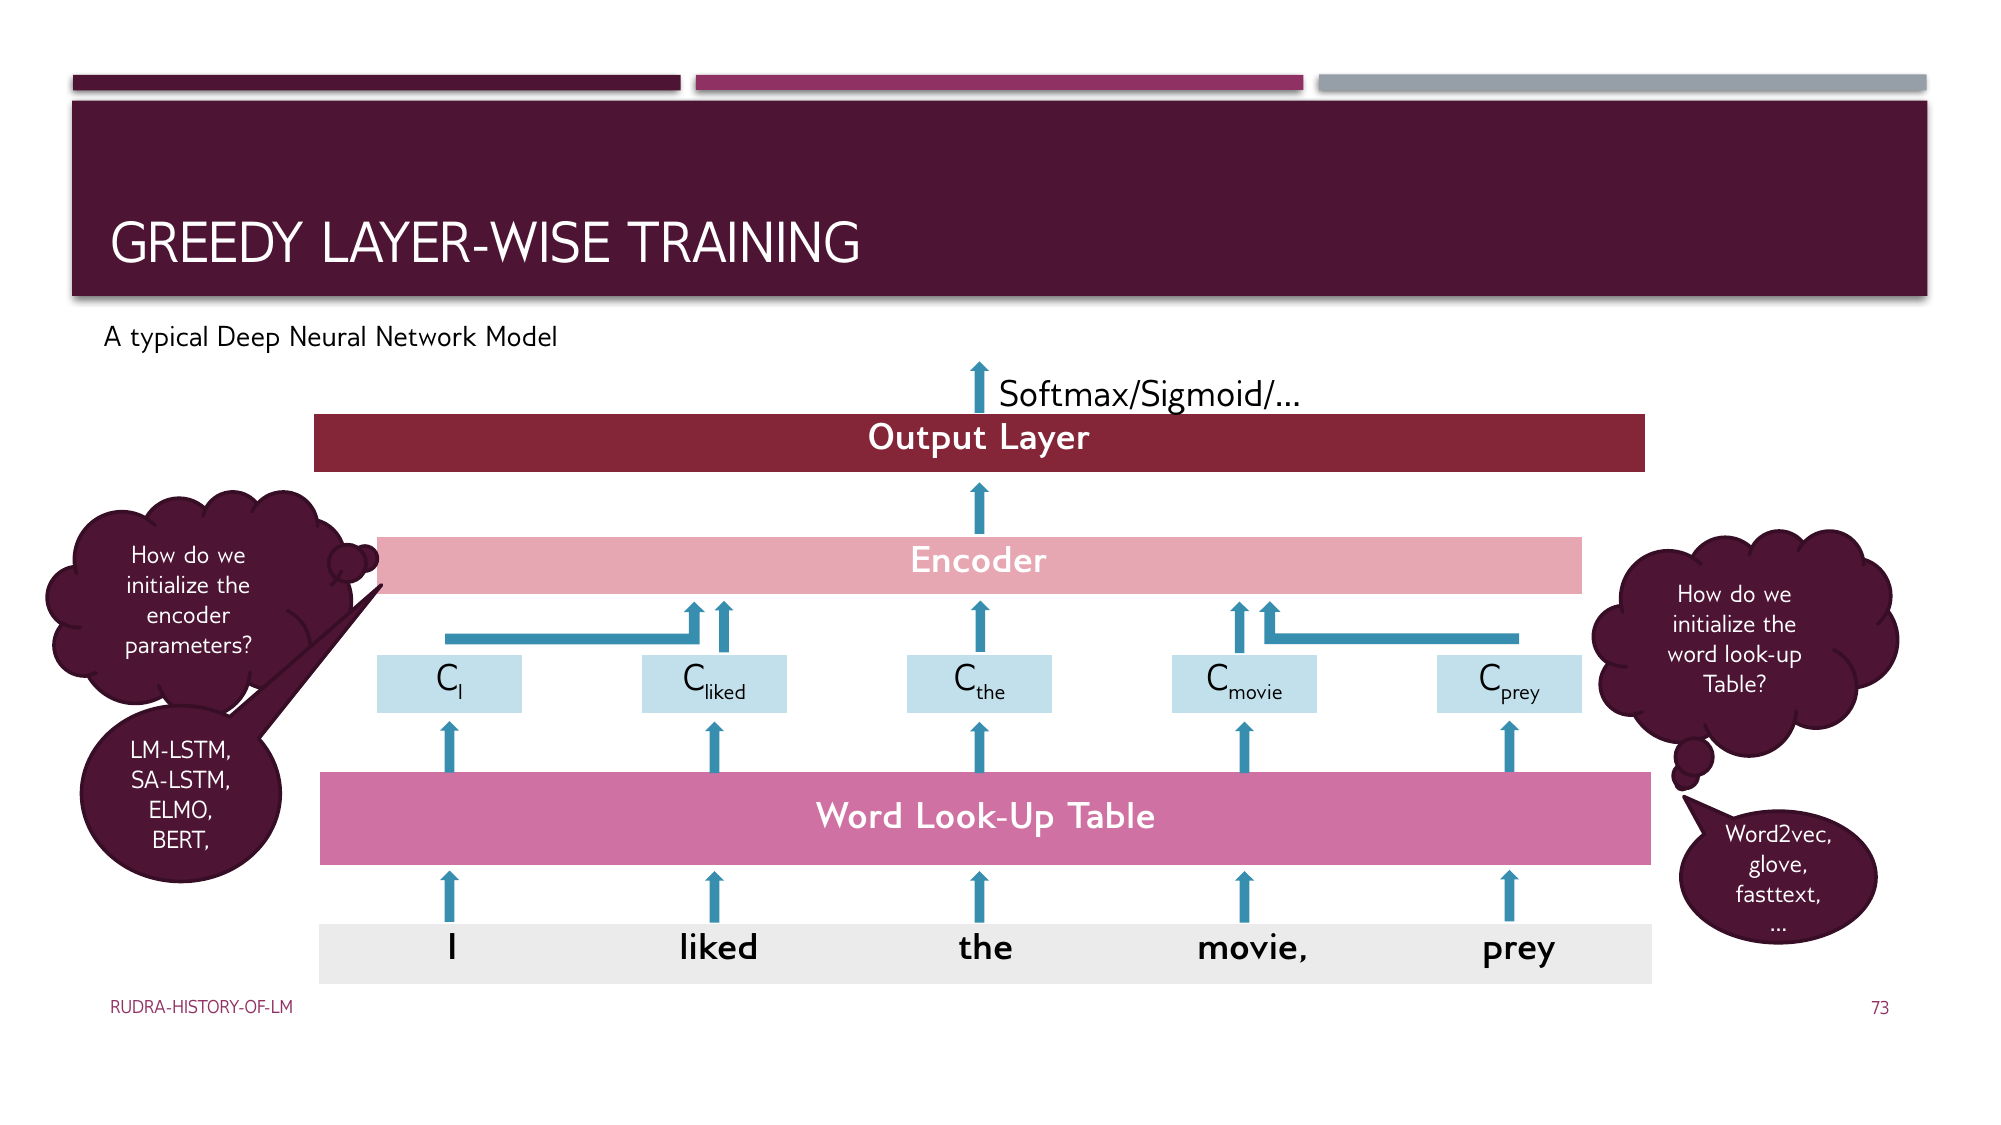

# Greedy Layer-Wise TraininG
A typical Deep Neural Network Model
Softmax/Sigmoid/…

| Output Layer |
| --- |

How do we initialize the encoder parameters?
How do we initialize the word look-up Table?
| Encoder |
| --- |

| CI |
| --- |
| Cliked |
| --- |
| Cthe |
| --- |
| Cmovie |
| --- |
| Cprey |
| --- |
LM-LSTM, SA-LSTM, ELMO, BERT,

| Word Look-Up Table |
| --- |
Word2vec, glove, fasttext, …

| I | liked | the | movie, | prey |
| --- | --- | --- | --- | --- |
Rudra-History-of-LM
73